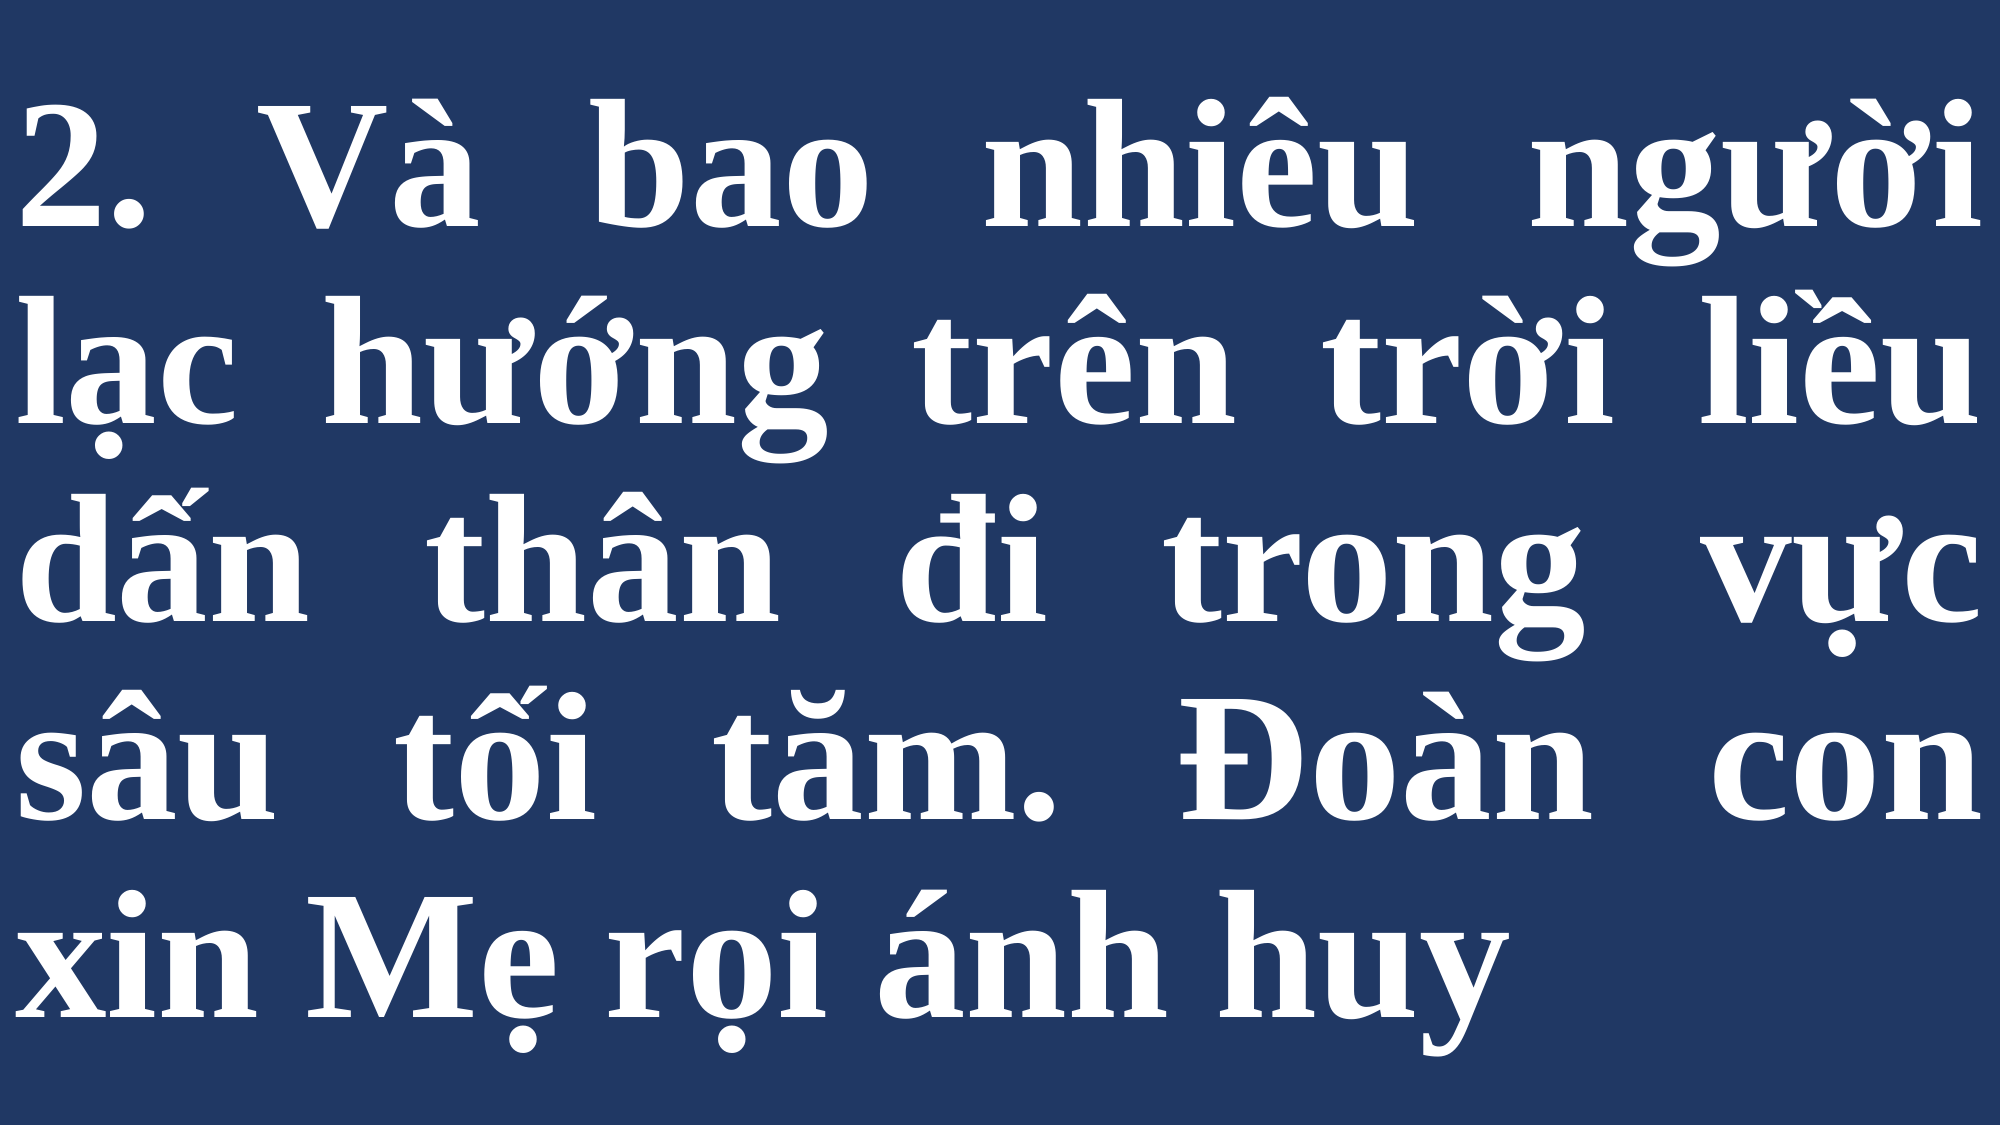

# 2. Và bao nhiêu người lạc hướng trên trời liều dấn thân đi trong vực sâu tối tăm. Đoàn con xin Mẹ rọi ánh huy